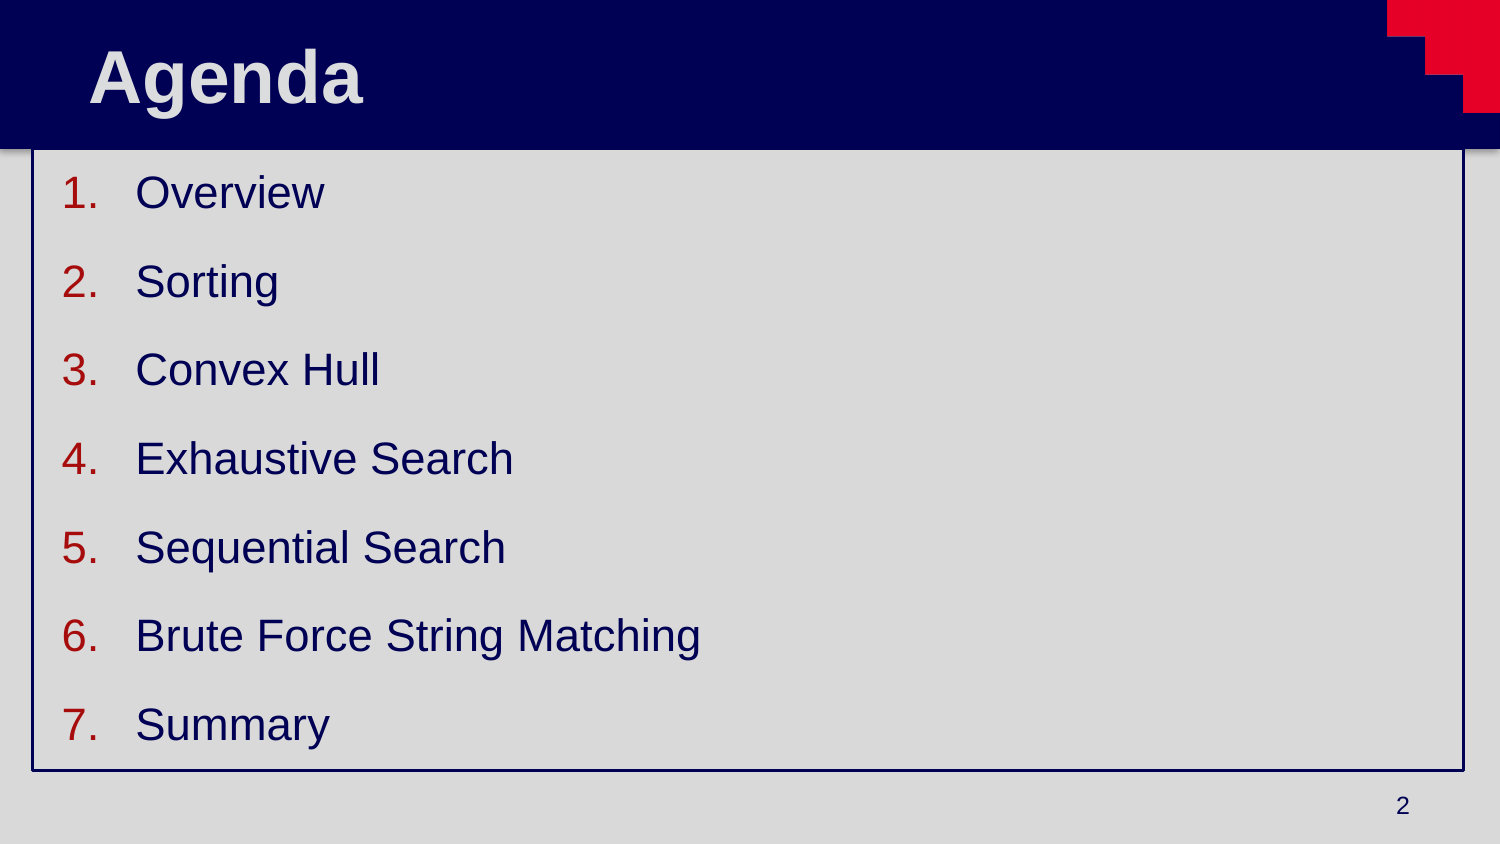

# Agenda
Overview
Sorting
Convex Hull
Exhaustive Search
Sequential Search
Brute Force String Matching
Summary
2